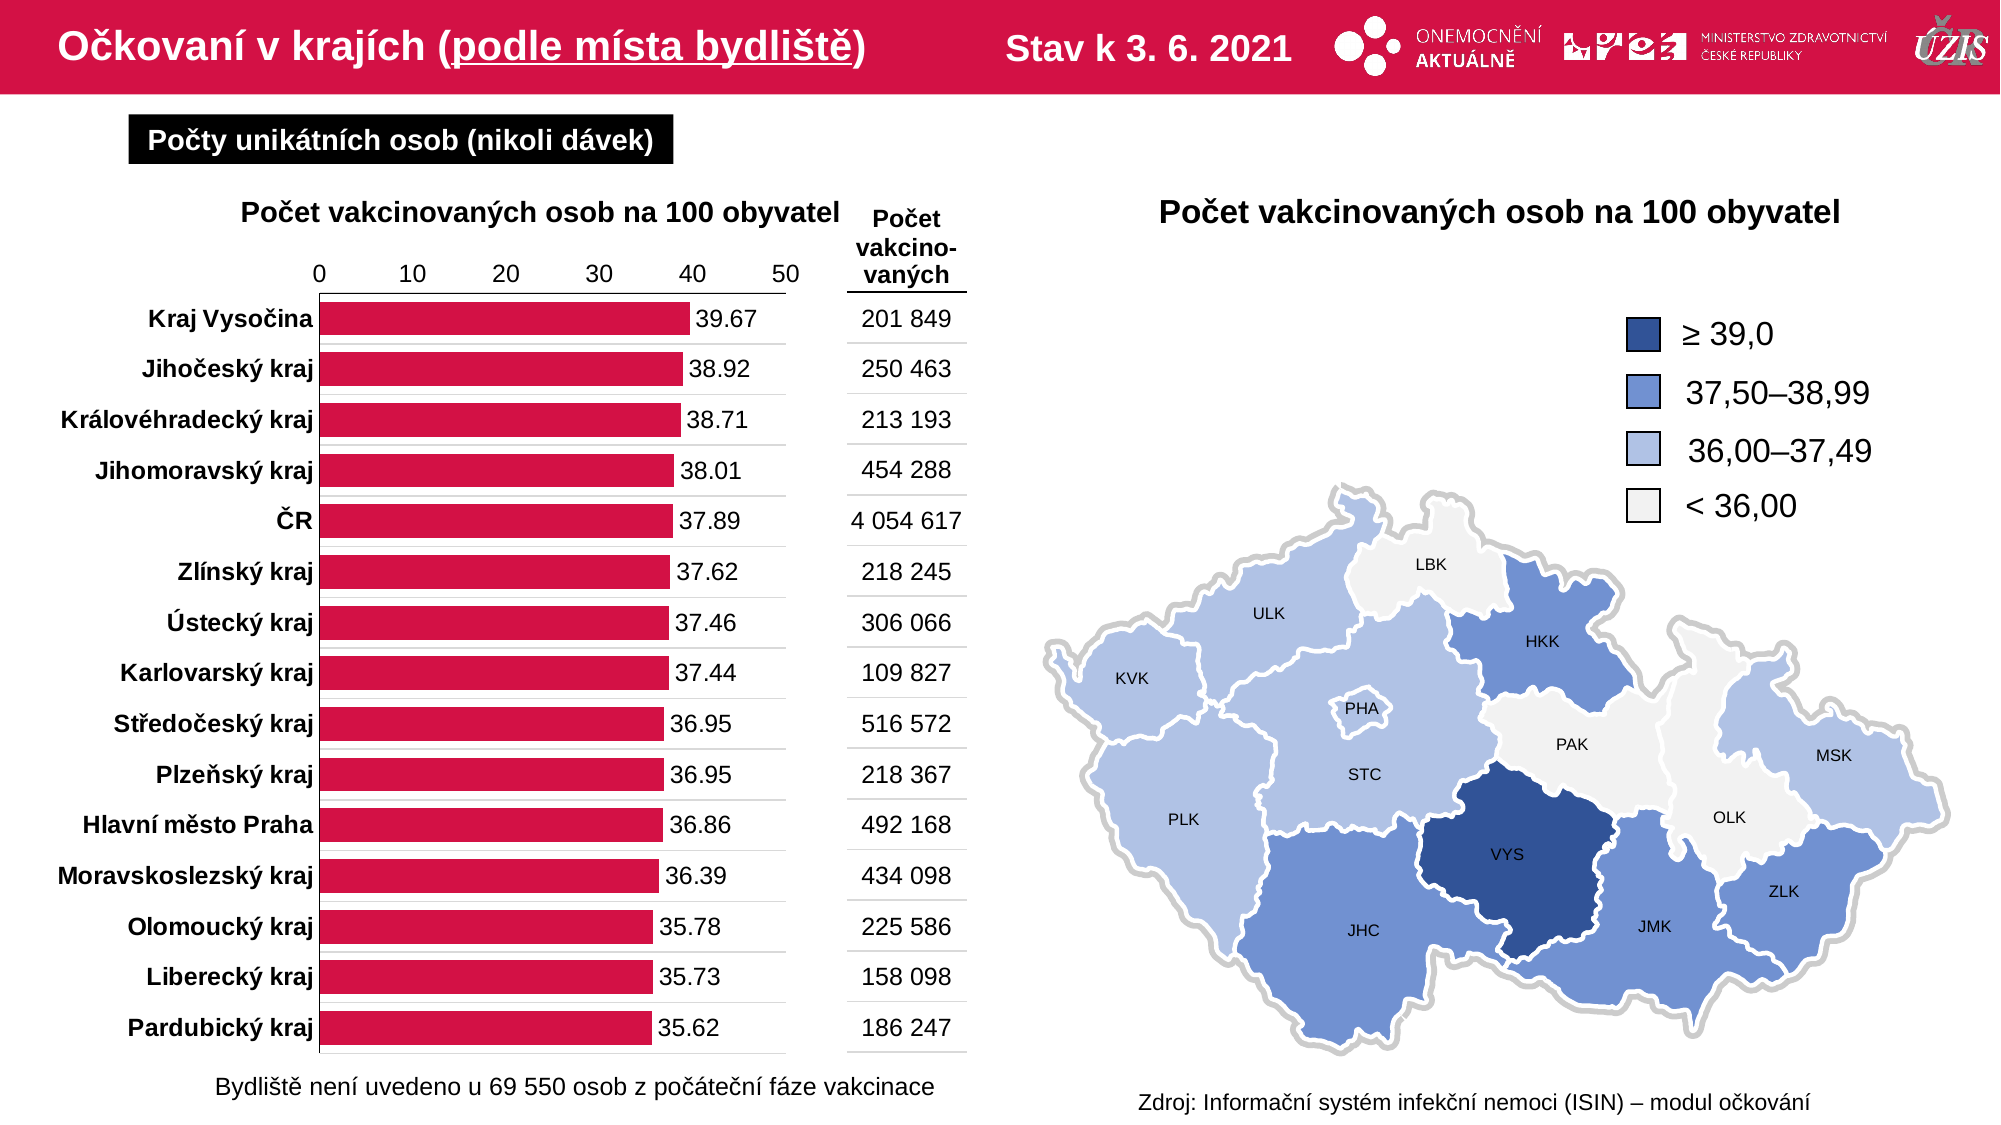

# Očkovaní v krajích (podle místa bydliště)
Stav k 3. 6. 2021
Počty unikátních osob (nikoli dávek)
Počet vakcinovaných osob na 100 obyvatel
Počet vakcinovaných osob na 100 obyvatel
| Počet vakcino-vaných |
| --- |
| 201 849 |
| 250 463 |
| 213 193 |
| 454 288 |
| 4 054 617 |
| 218 245 |
| 306 066 |
| 109 827 |
| 516 572 |
| 218 367 |
| 492 168 |
| 434 098 |
| 225 586 |
| 158 098 |
| 186 247 |

### Chart

| Category | počet na 1000 |
|---|---|
| Kraj Vysočina | 39.6675261 |
| Jihočeský kraj | 38.9189046 |
| Královéhradecký kraj | 38.7058531 |
| Jihomoravský kraj | 38.0053324 |
| ČR | 37.8873247 |
| Zlínský kraj | 37.6207295 |
| Ústecký kraj | 37.4619953 |
| Karlovarský kraj | 37.4438736 |
| Středočeský kraj | 36.9508661 |
| Plzeňský kraj | 36.9461679 |
| Hlavní město Praha | 36.8641973 |
| Moravskoslezský kraj | 36.3921552 |
| Olomoucký kraj | 35.7776572 |
| Liberecký kraj | 35.7302995 |
| Pardubický kraj | 35.6210888 |
≥ 39,0

37,50–38,99

36,00–37,49

< 36,00

LBK

ULK

HKK

KVK

PHA

PAK
MSK

STC
OLK

PLK

VYS
ZLK
JMK
JHC
Bydliště není uvedeno u 69 550 osob z počáteční fáze vakcinace
Zdroj: Informační systém infekční nemoci (ISIN) – modul očkování